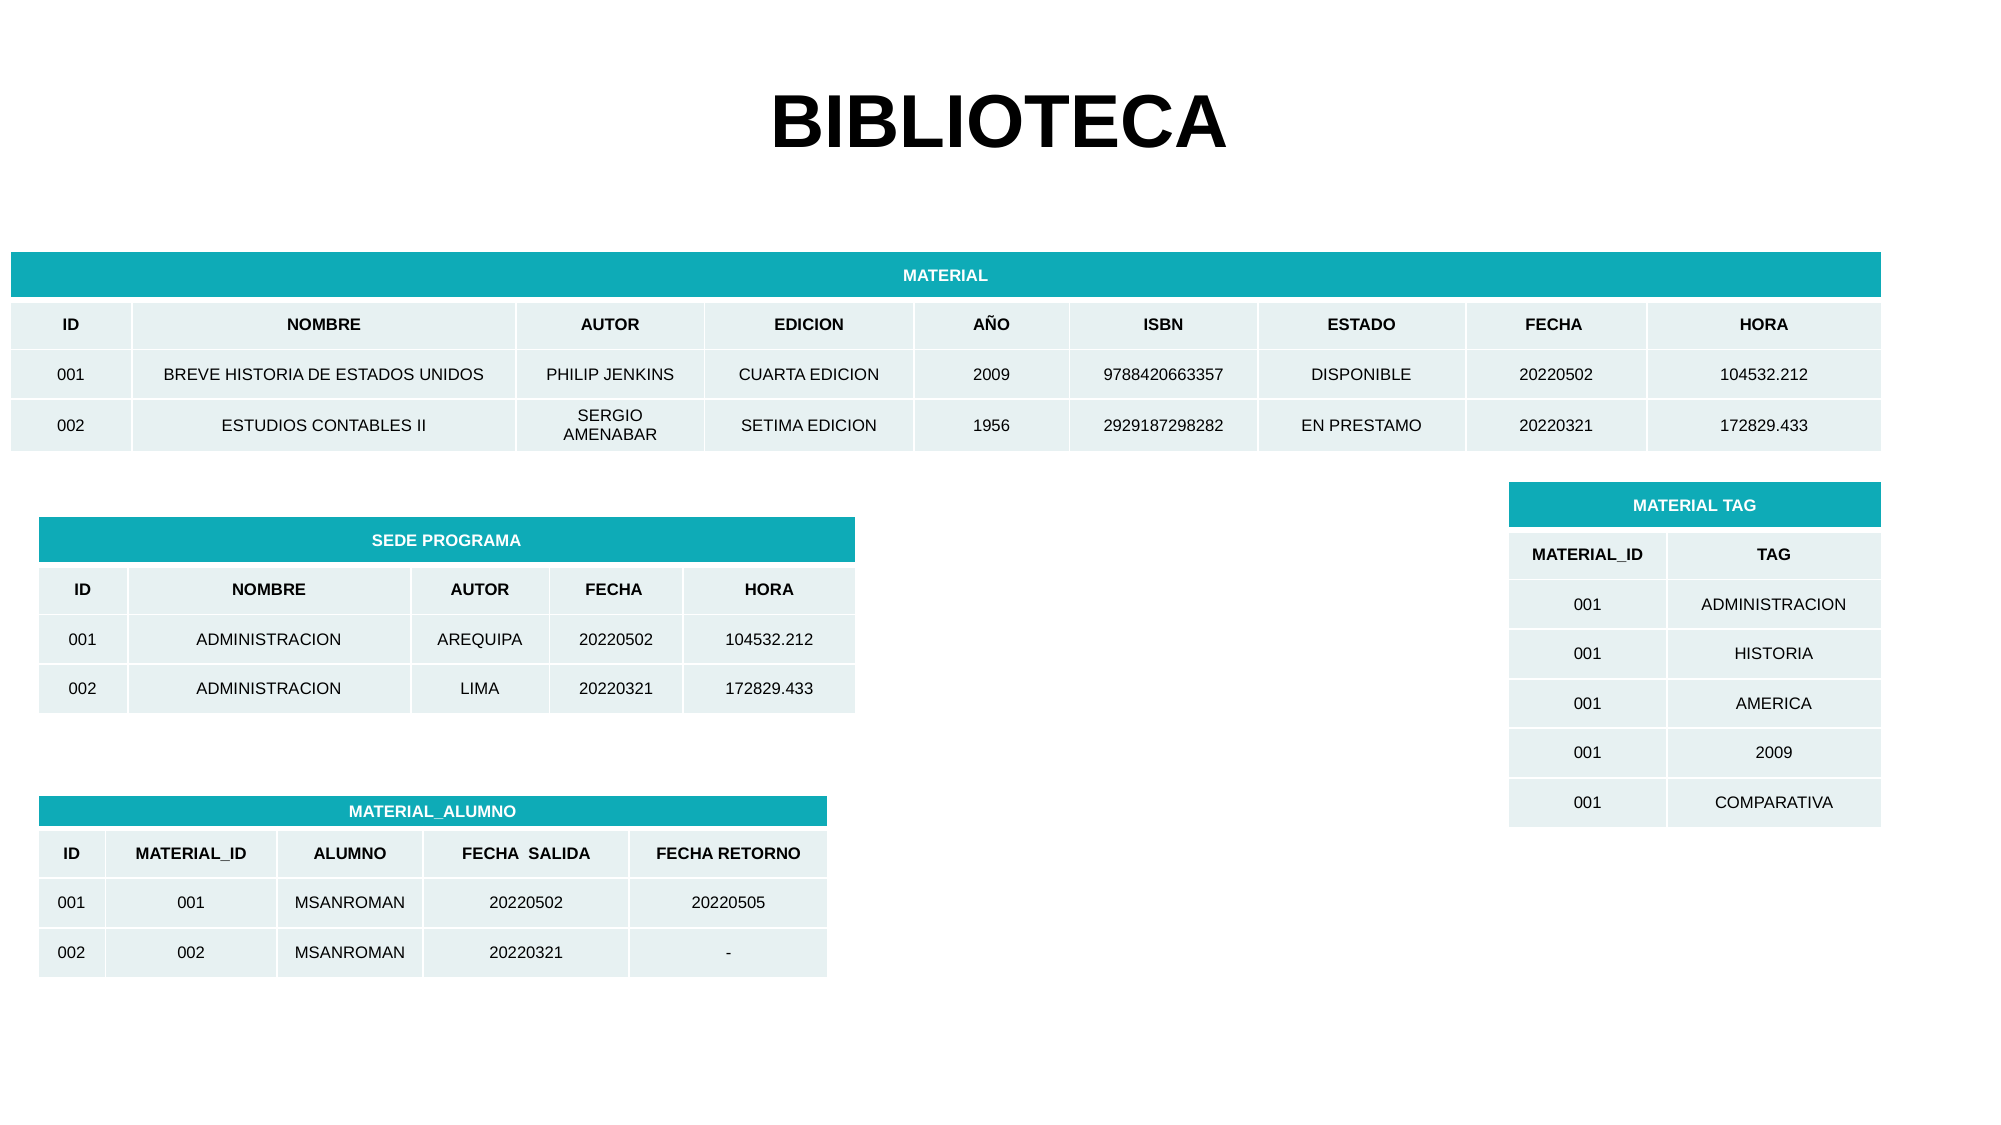

# BIBLIOTECA
| MATERIAL |  |  |  |  |  |  |  |  |
| --- | --- | --- | --- | --- | --- | --- | --- | --- |
| ID | NOMBRE | AUTOR | EDICION | AÑO | ISBN | ESTADO | FECHA | HORA |
| 001 | BREVE HISTORIA DE ESTADOS UNIDOS | PHILIP JENKINS | CUARTA EDICION | 2009 | 9788420663357 | DISPONIBLE | 20220502 | 104532.212 |
| 002 | ESTUDIOS CONTABLES II | SERGIO AMENABAR | SETIMA EDICION | 1956 | 2929187298282 | EN PRESTAMO | 20220321 | 172829.433 |
| MATERIAL TAG |  |
| --- | --- |
| MATERIAL\_ID | TAG |
| 001 | ADMINISTRACION |
| 001 | HISTORIA |
| 001 | AMERICA |
| 001 | 2009 |
| 001 | COMPARATIVA |
| SEDE PROGRAMA |  |  |  |  |
| --- | --- | --- | --- | --- |
| ID | NOMBRE | AUTOR | FECHA | HORA |
| 001 | ADMINISTRACION | AREQUIPA | 20220502 | 104532.212 |
| 002 | ADMINISTRACION | LIMA | 20220321 | 172829.433 |
| MATERIAL\_ALUMNO |  |  |  |  |
| --- | --- | --- | --- | --- |
| ID | MATERIAL\_ID | ALUMNO | FECHA SALIDA | FECHA RETORNO |
| 001 | 001 | MSANROMAN | 20220502 | 20220505 |
| 002 | 002 | MSANROMAN | 20220321 | - |